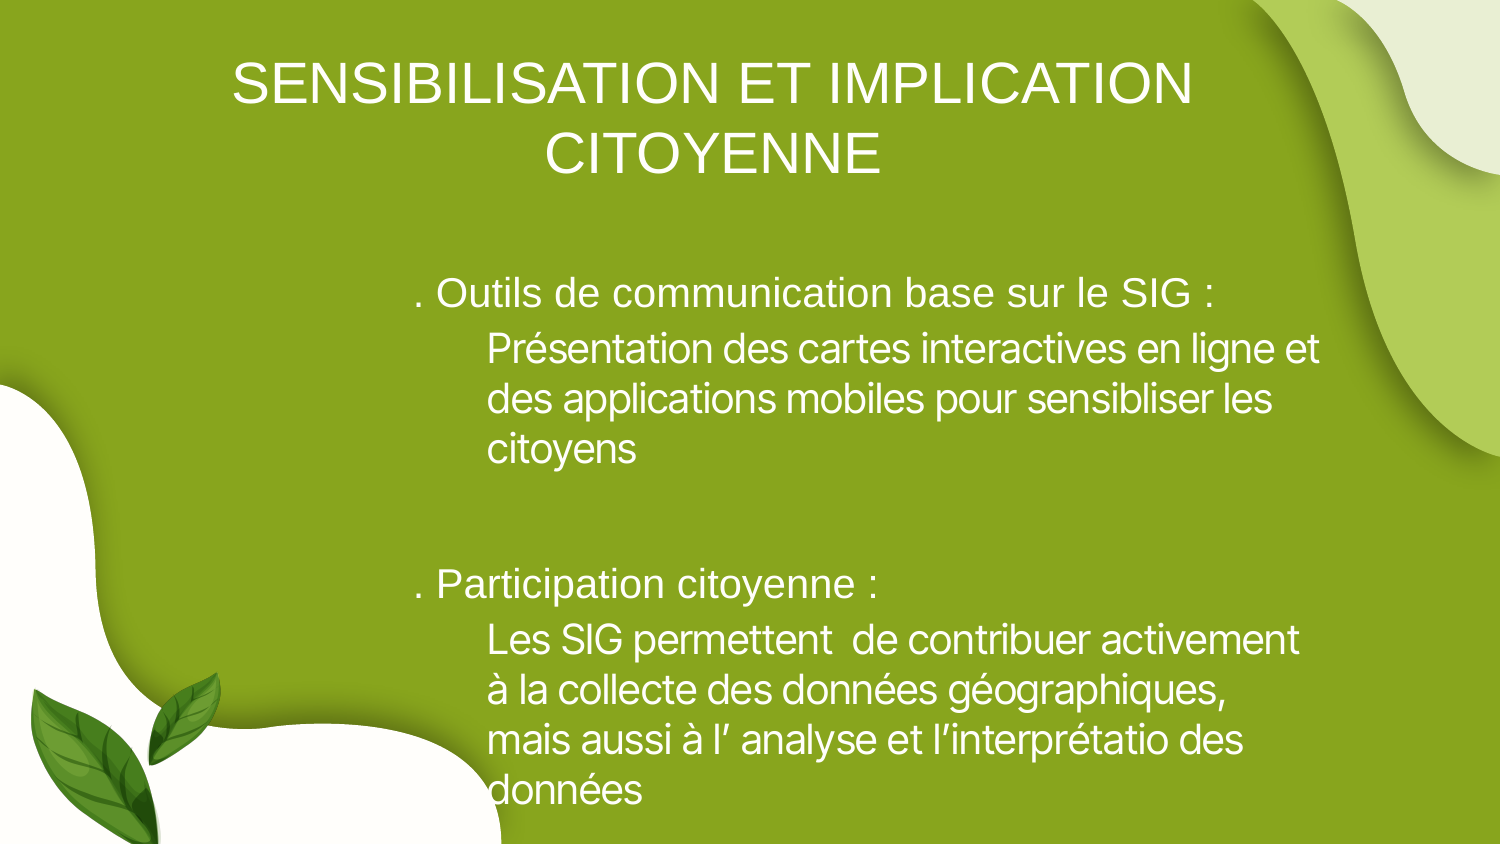

# SENSIBILISATION ET IMPLICATION CITOYENNE
. Outils de communication base sur le SIG :
Présentation des cartes interactives en ligne et des applications mobiles pour sensibliser les citoyens
. Participation citoyenne :
Les SIG permettent  de contribuer activement à la collecte des données géographiques,  mais aussi à l’ analyse et l’interprétatio des données